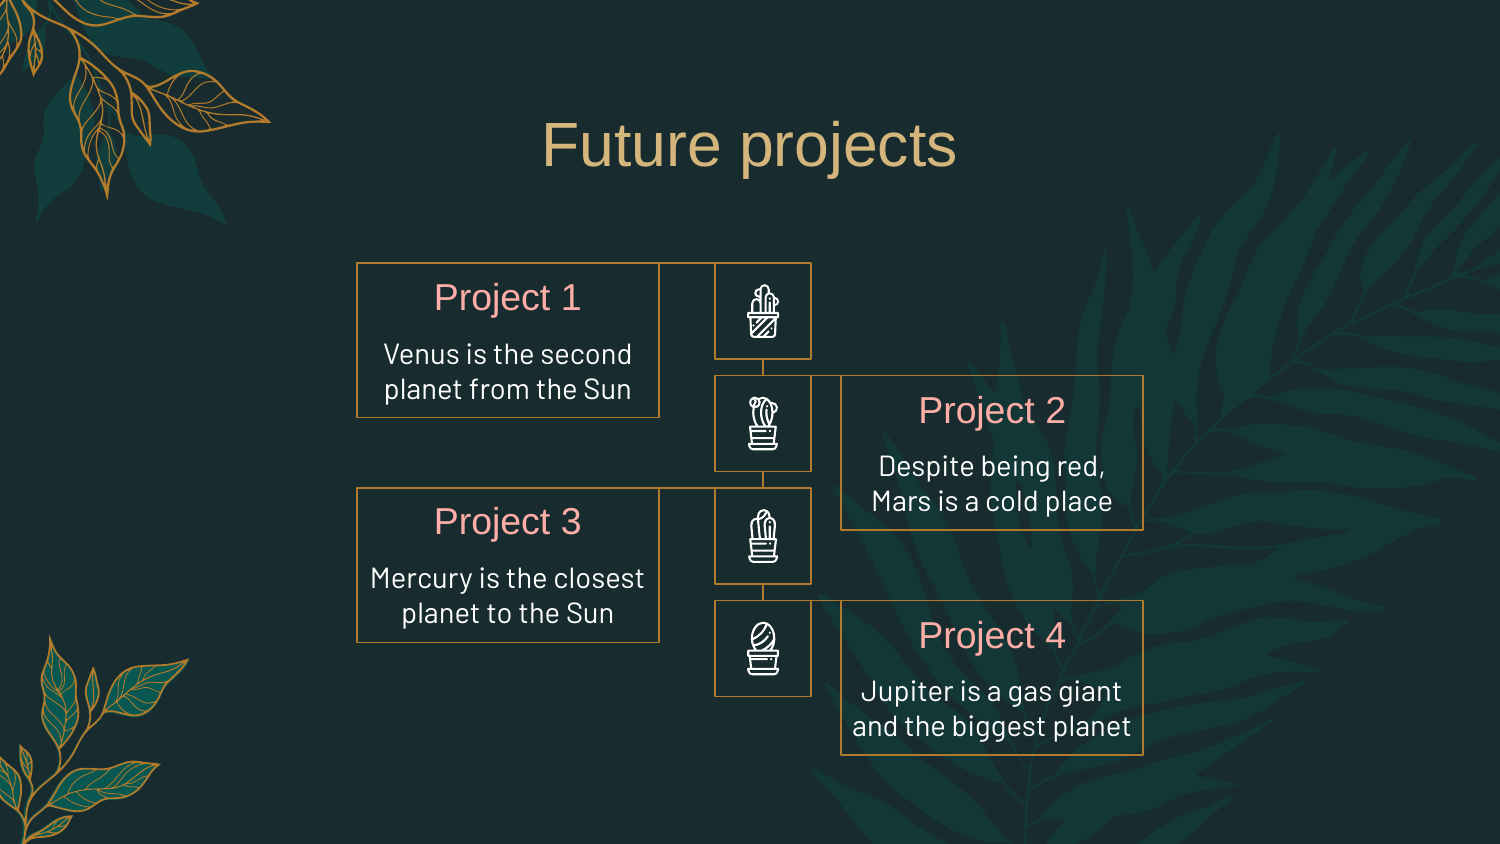

# Future projects

Project 1

Venus is the second planet from the Sun

Project 2

Despite being red, Mars is a cold place

Project 3

Mercury is the closest planet to the Sun

Project 4

Jupiter is a gas giant and the biggest planet